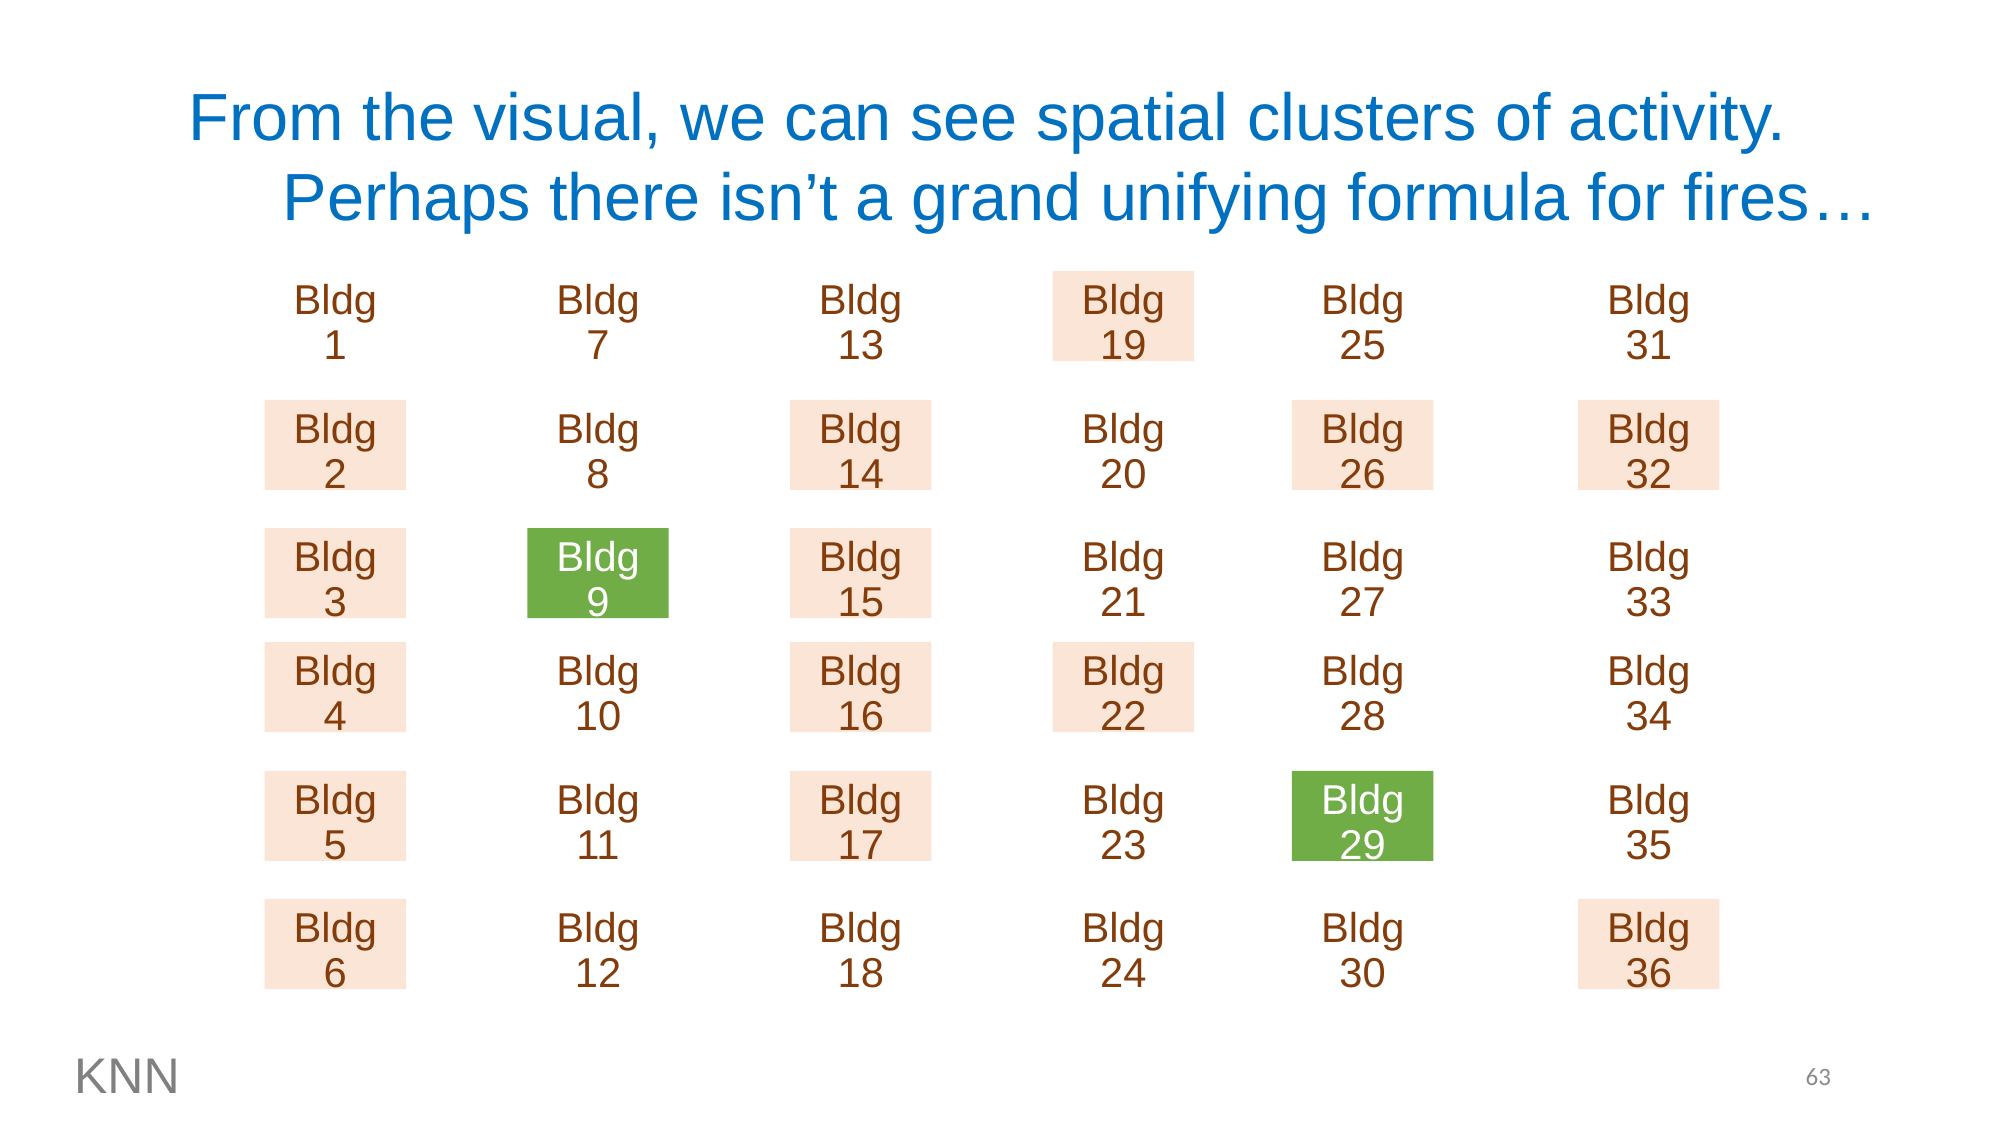

From the visual, we can see spatial clusters of activity. Perhaps there isn’t a grand unifying formula for fires…
Bldg 1
Bldg 7
Bldg 13
Bldg 19
Bldg 25
Bldg 31
Bldg 2
Bldg 8
Bldg 14
Bldg 20
Bldg 26
Bldg 32
Bldg 3
Bldg 9
Bldg 15
Bldg 21
Bldg 27
Bldg 33
Bldg 4
Bldg 10
Bldg 16
Bldg 22
Bldg 28
Bldg 34
Bldg 5
Bldg 11
Bldg 17
Bldg 23
Bldg 29
Bldg 35
Bldg 6
Bldg 12
Bldg 18
Bldg 24
Bldg 30
Bldg 36
KNN
OLS
63